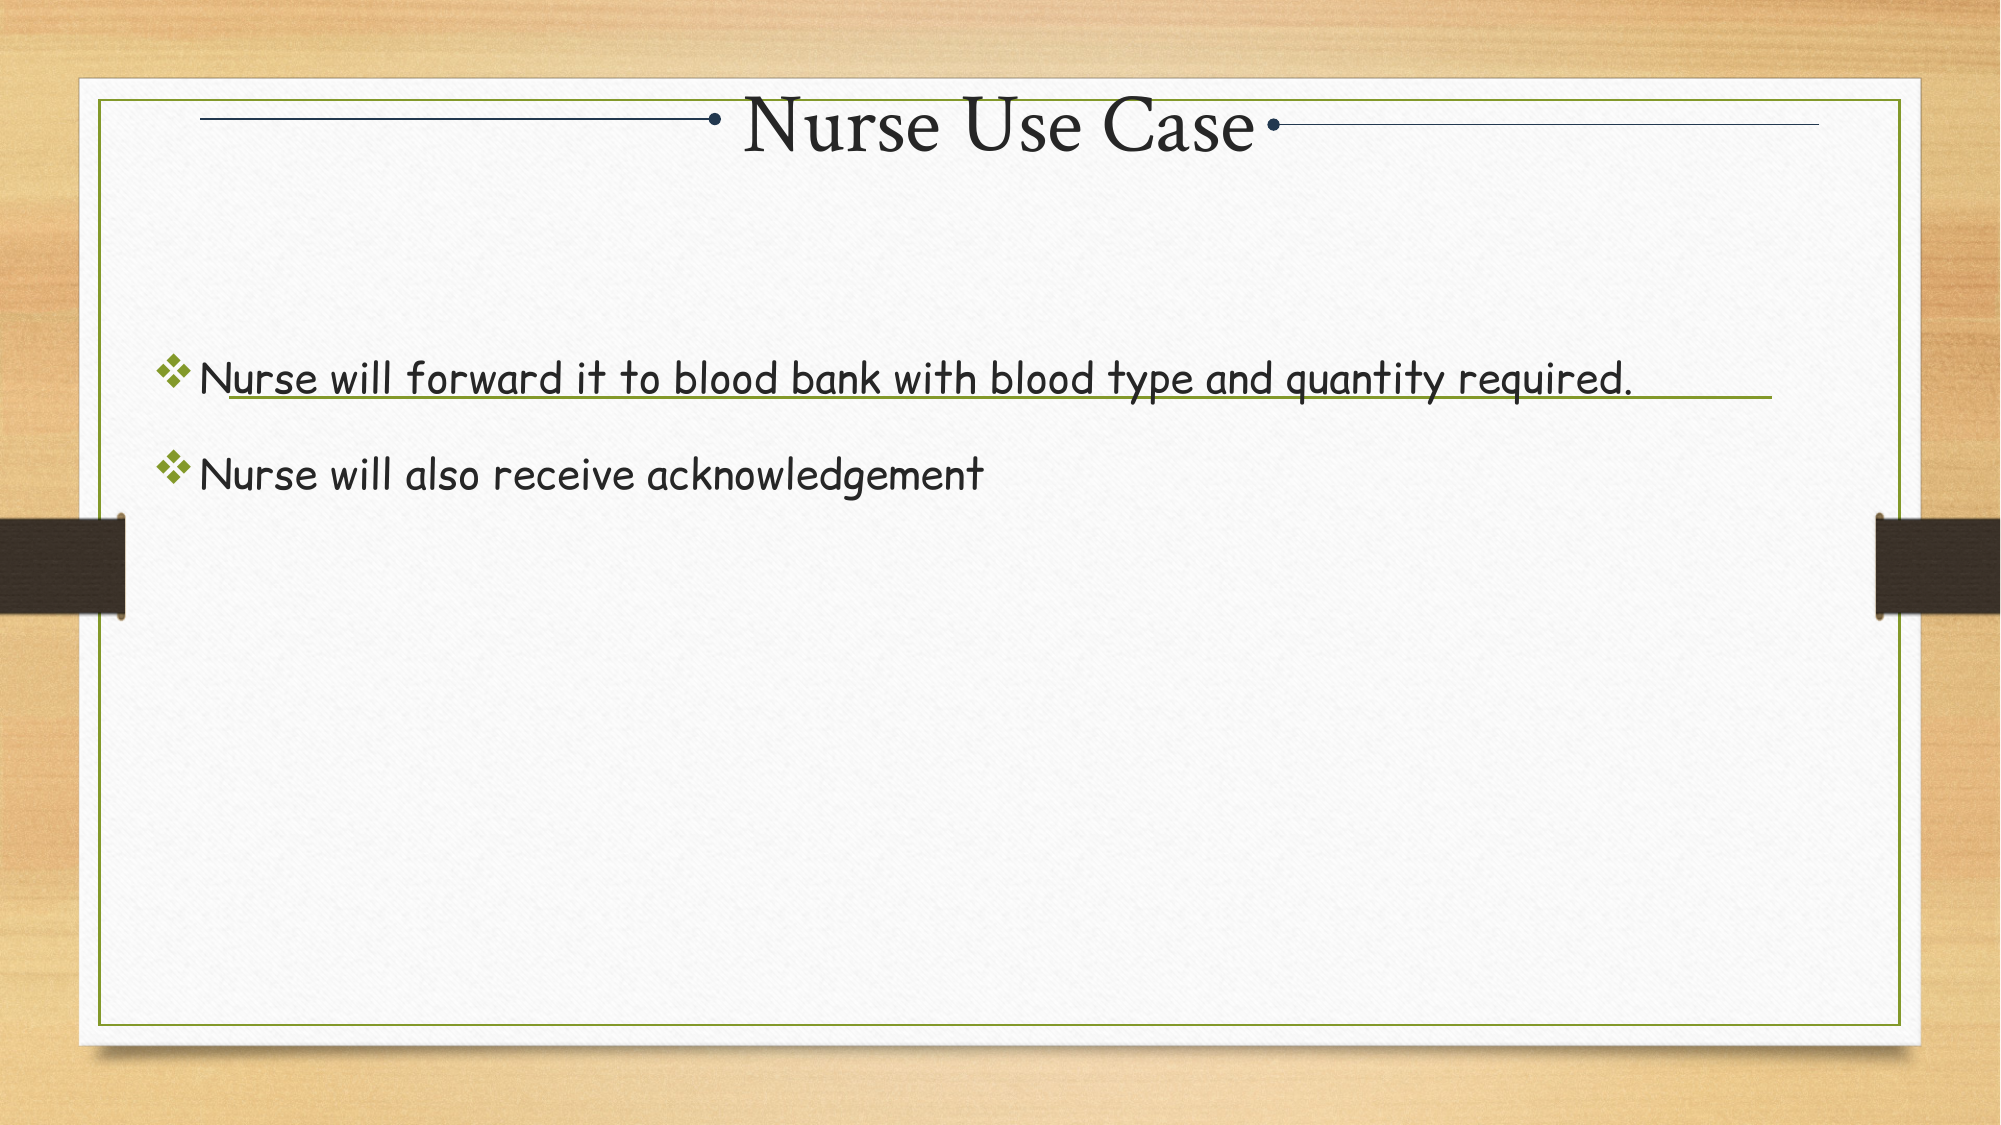

# Nurse Use Case
Nurse will forward it to blood bank with blood type and quantity required.
Nurse will also receive acknowledgement